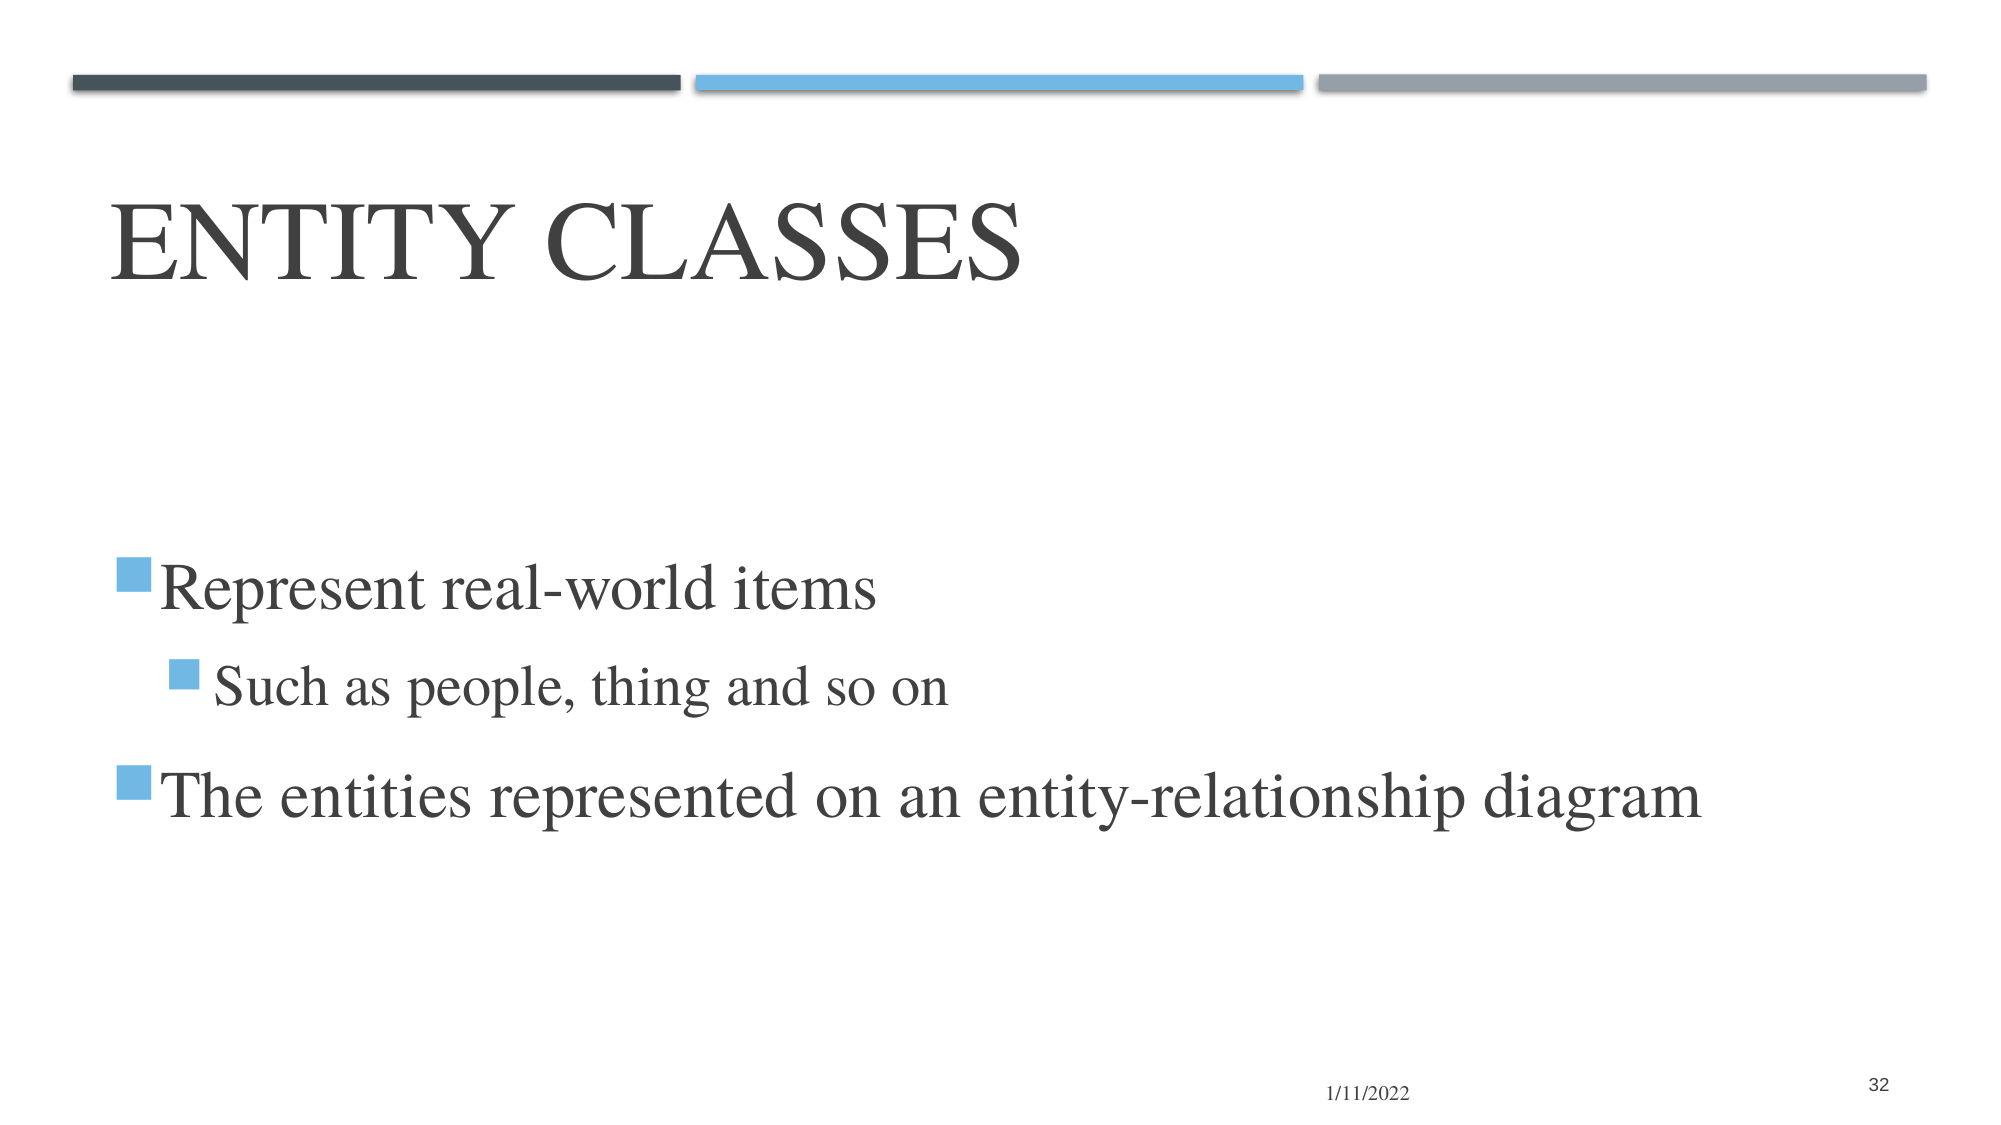

# Entity Classes
Represent real-world items
Such as people, thing and so on
The entities represented on an entity-relationship diagram
1/11/2022
32